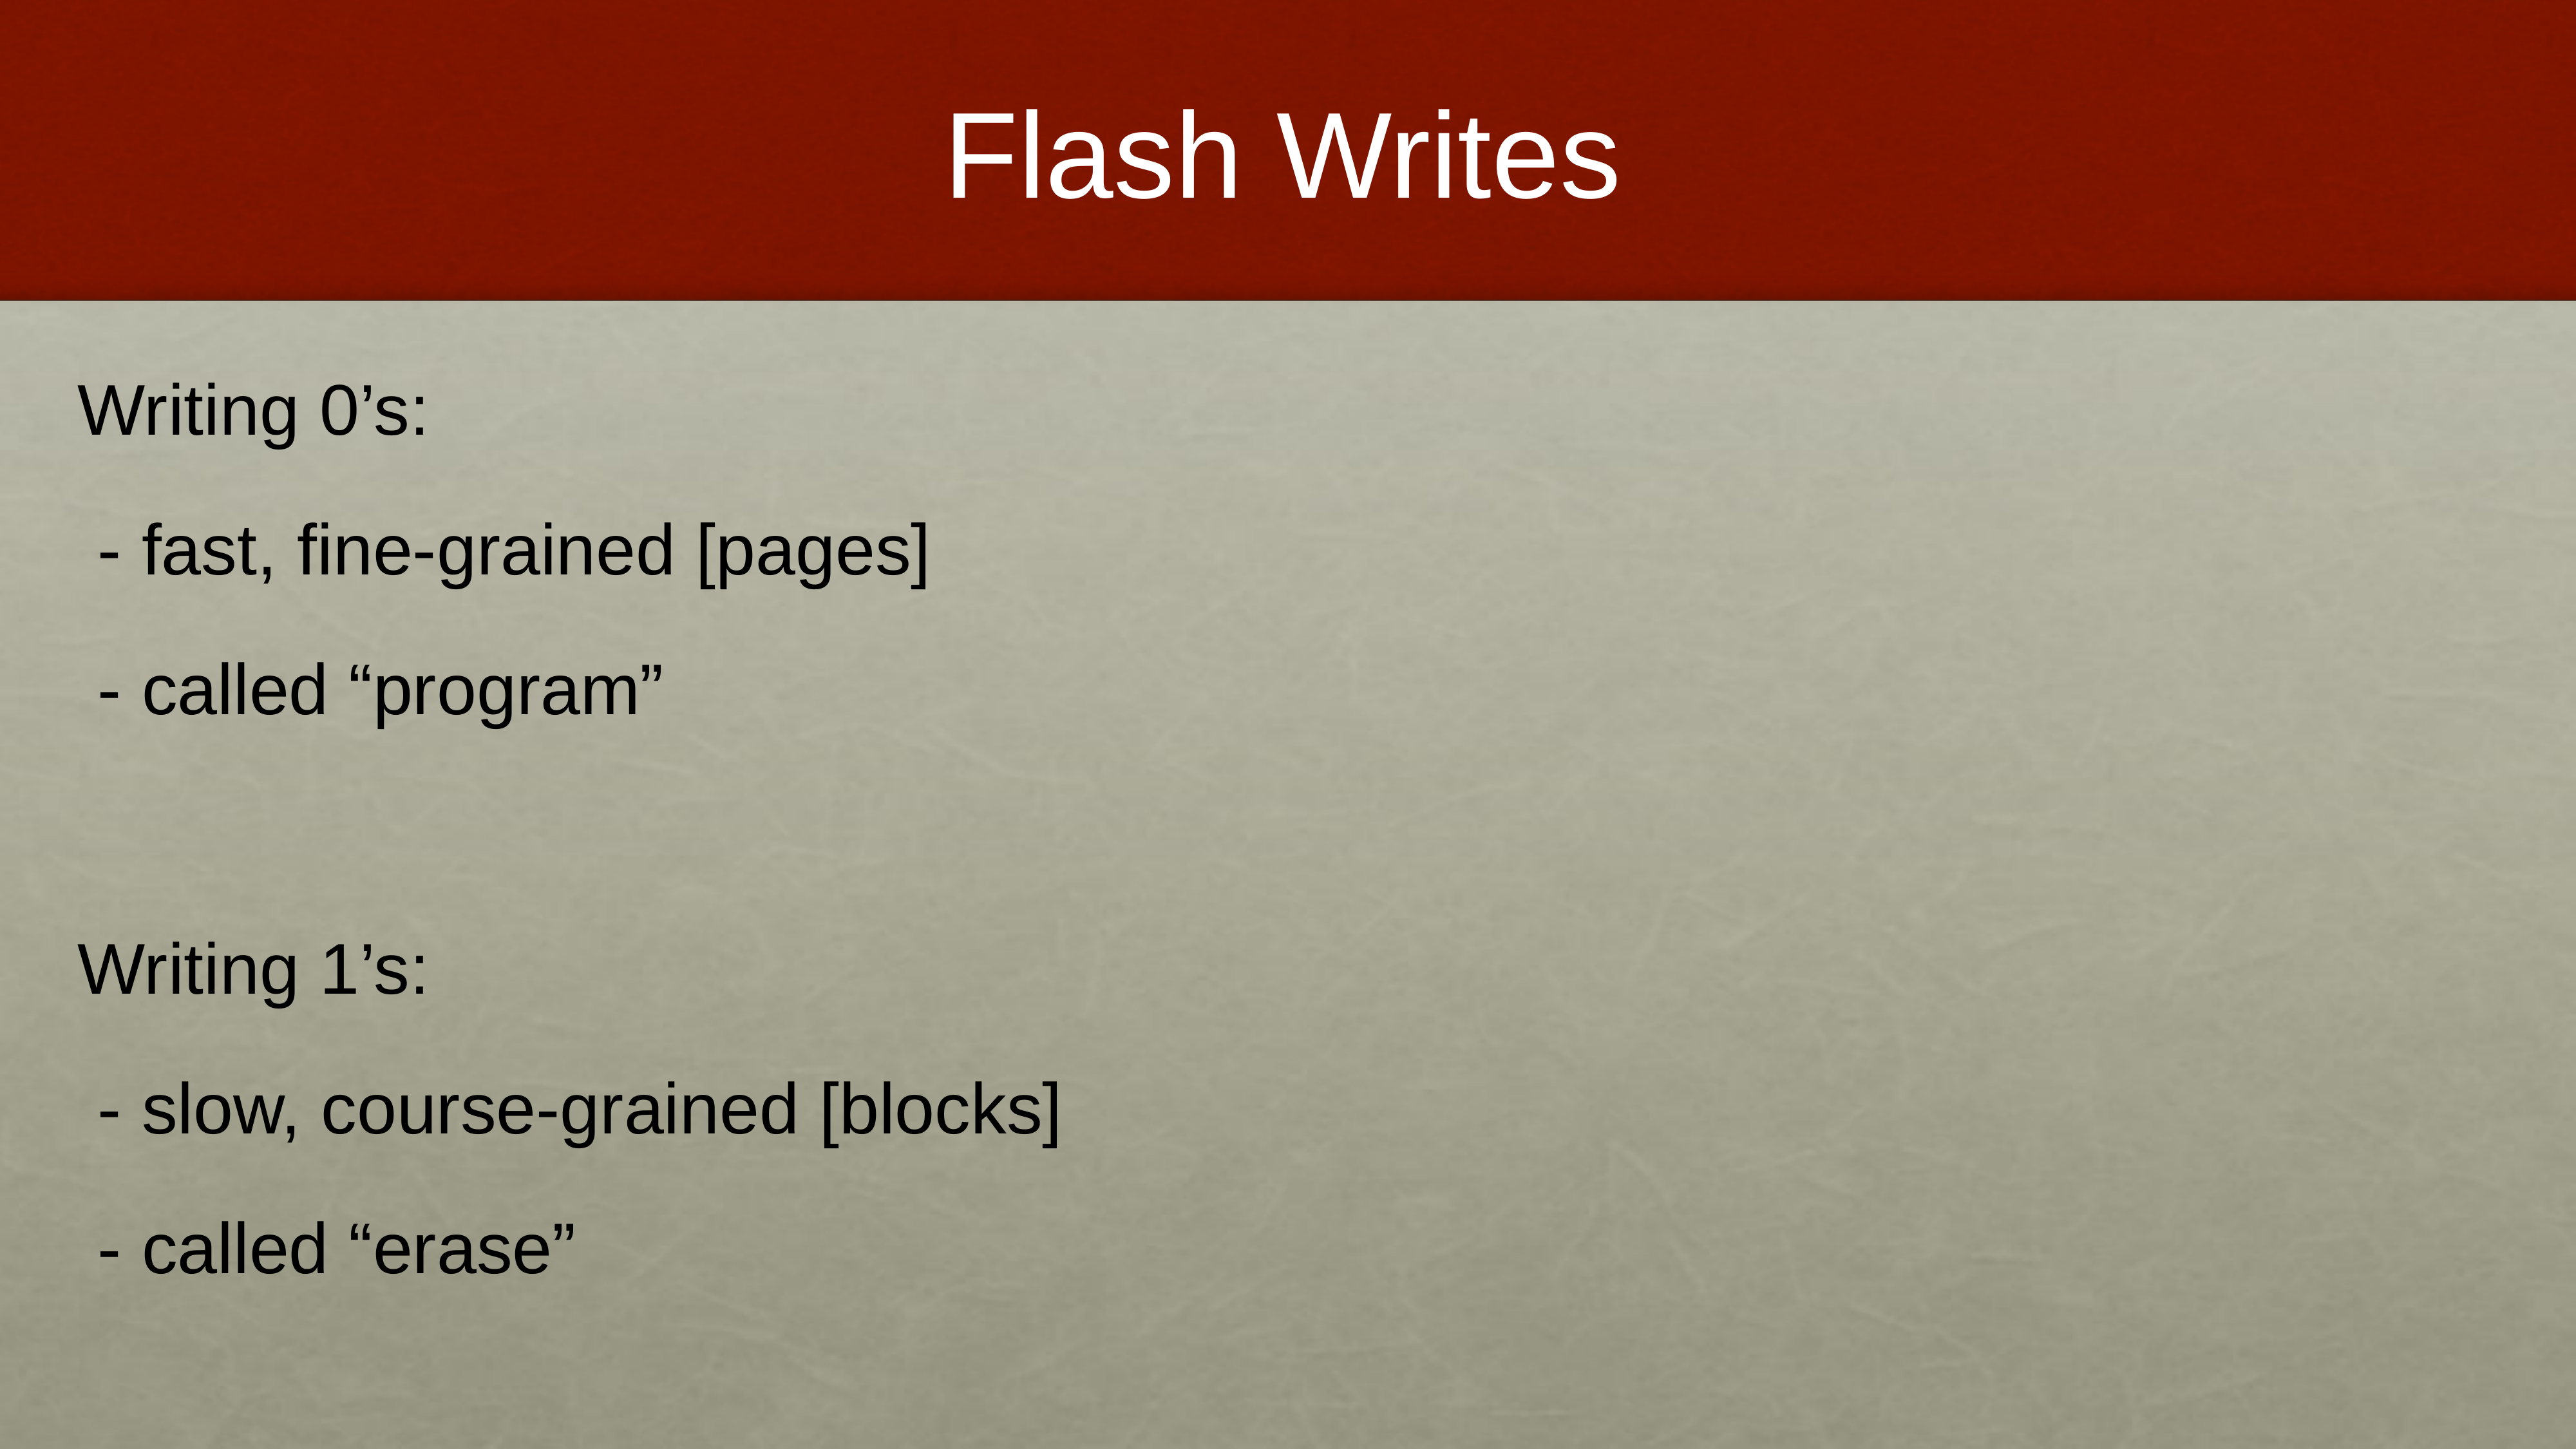

# Flash Writes
Writing 0’s:
 - fast, fine-grained [pages]
 - called “program”

Writing 1’s:
 - slow, course-grained [blocks]
 - called “erase”